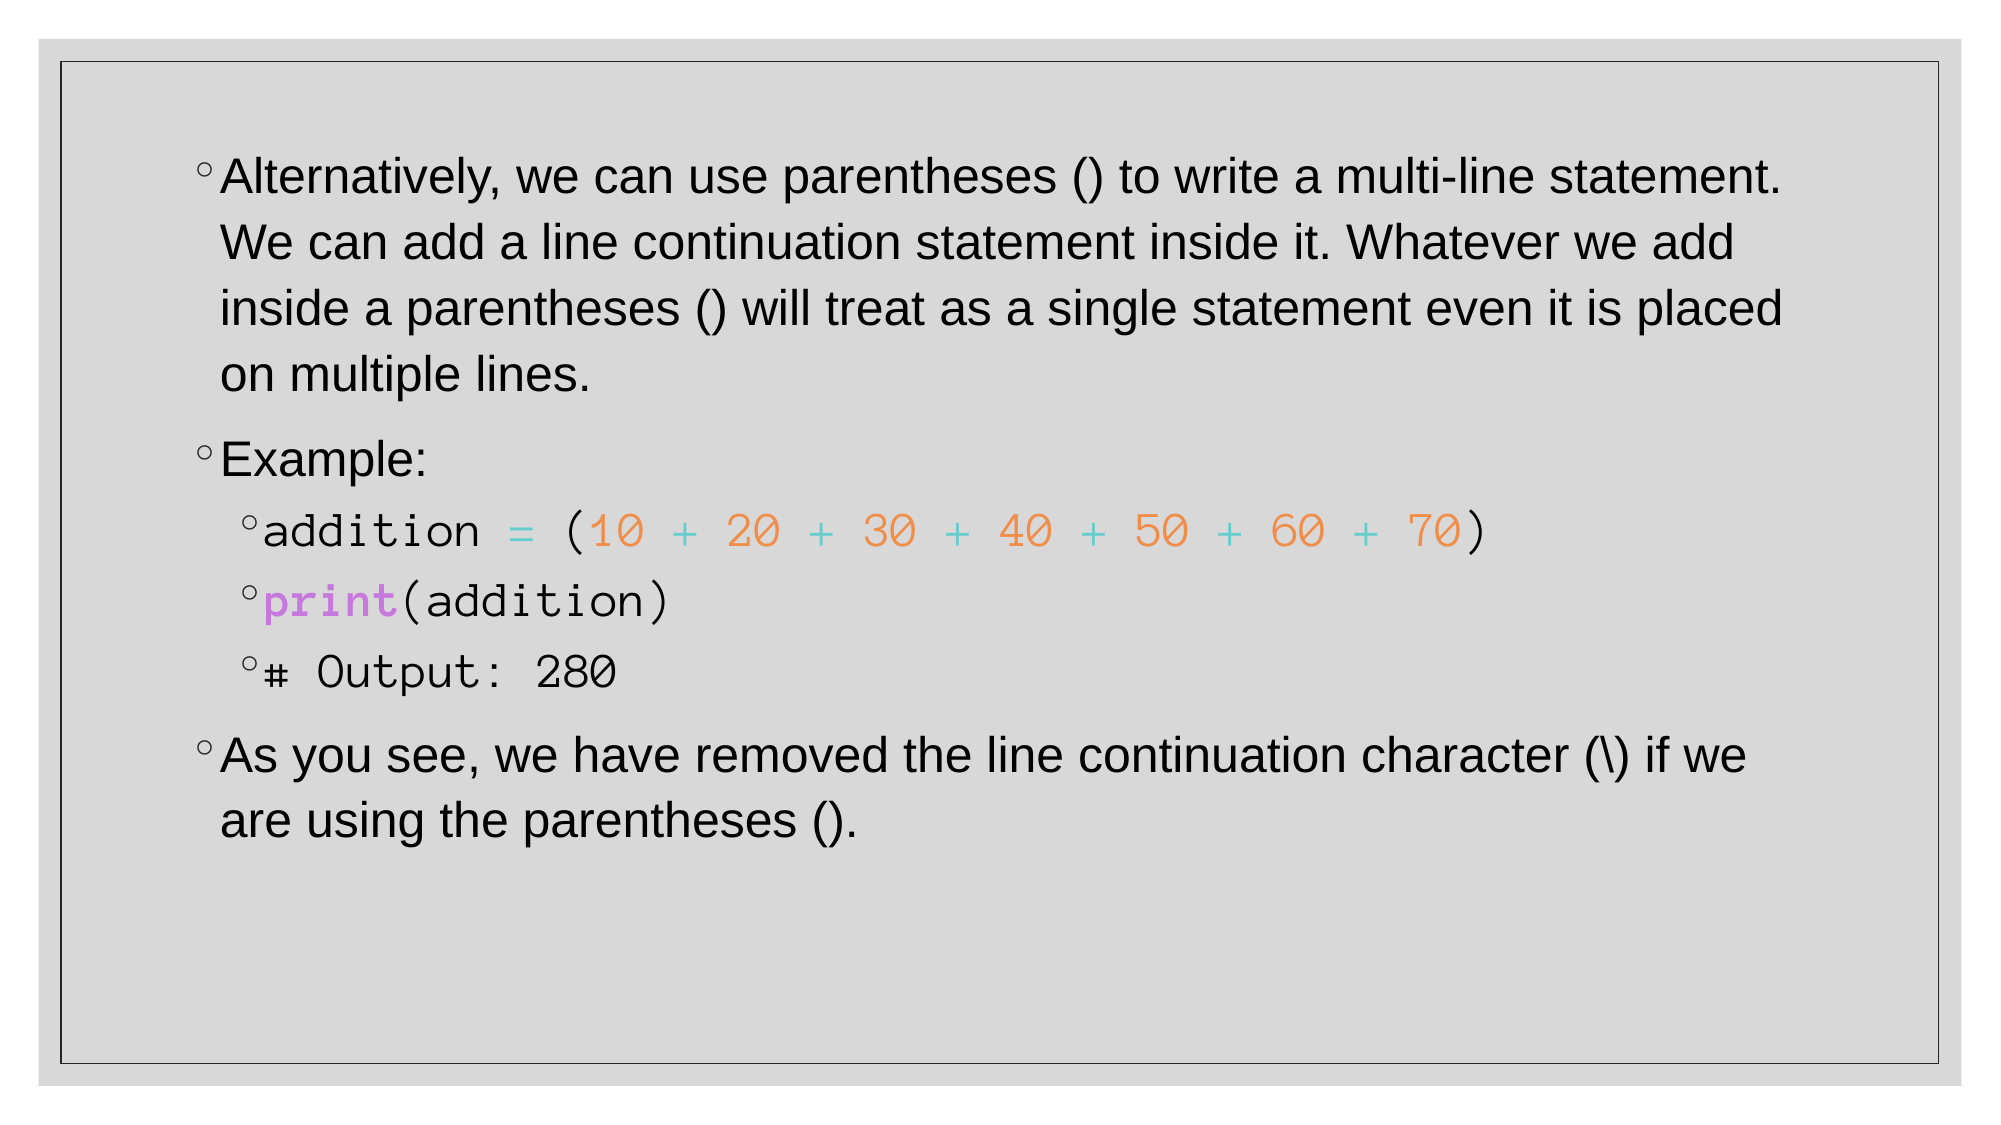

Alternatively, we can use parentheses () to write a multi-line statement. We can add a line continuation statement inside it. Whatever we add inside a parentheses () will treat as a single statement even it is placed on multiple lines.
Example:
addition = (10 + 20 + 30 + 40 + 50 + 60 + 70)
print(addition)
# Output: 280
As you see, we have removed the line continuation character (\) if we are using the parentheses ().